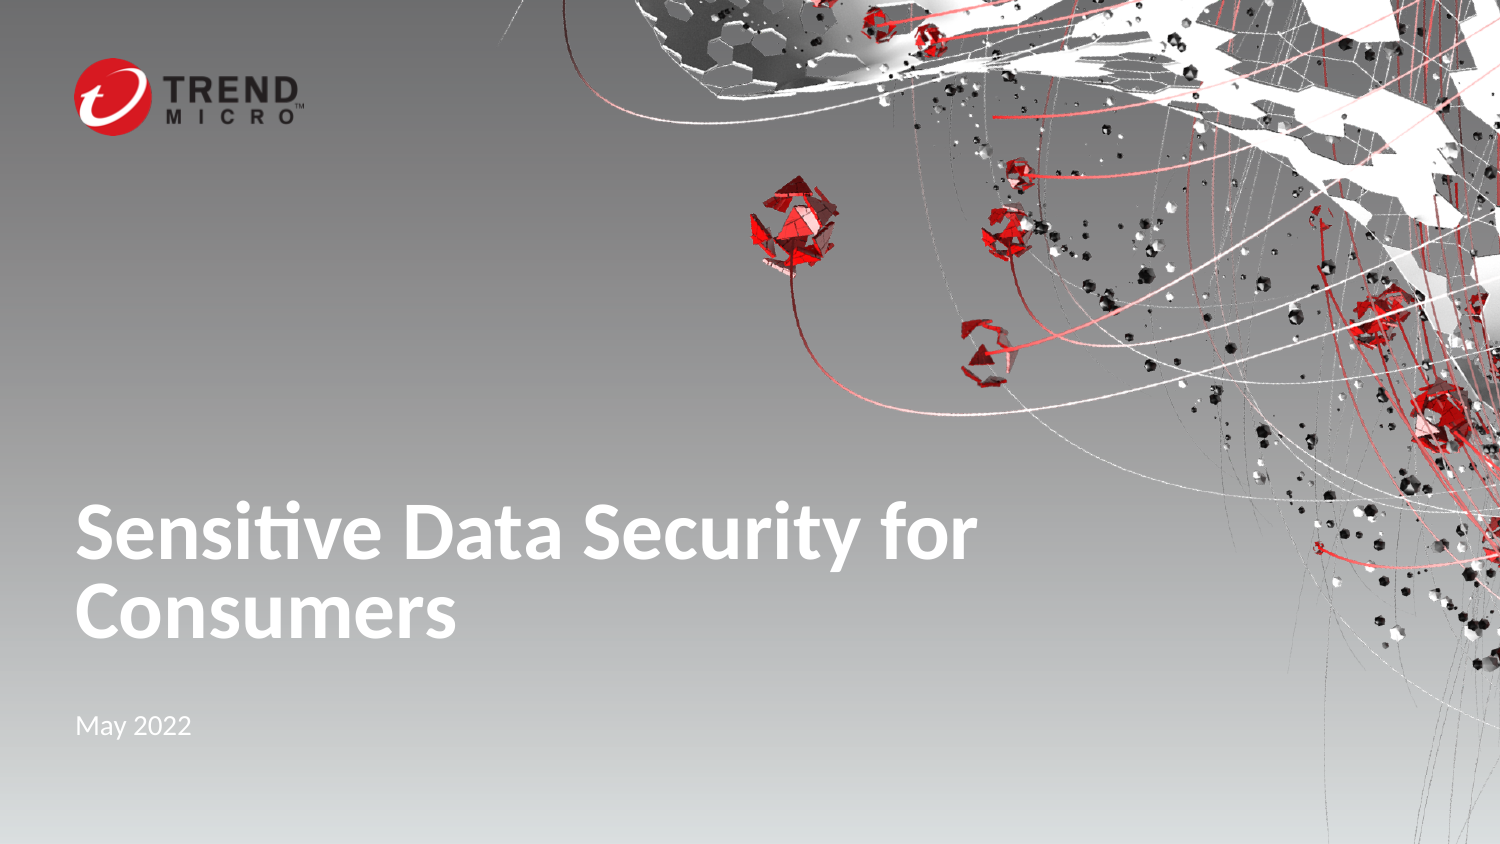

# Sensitive Data Security for Consumers
May 2022